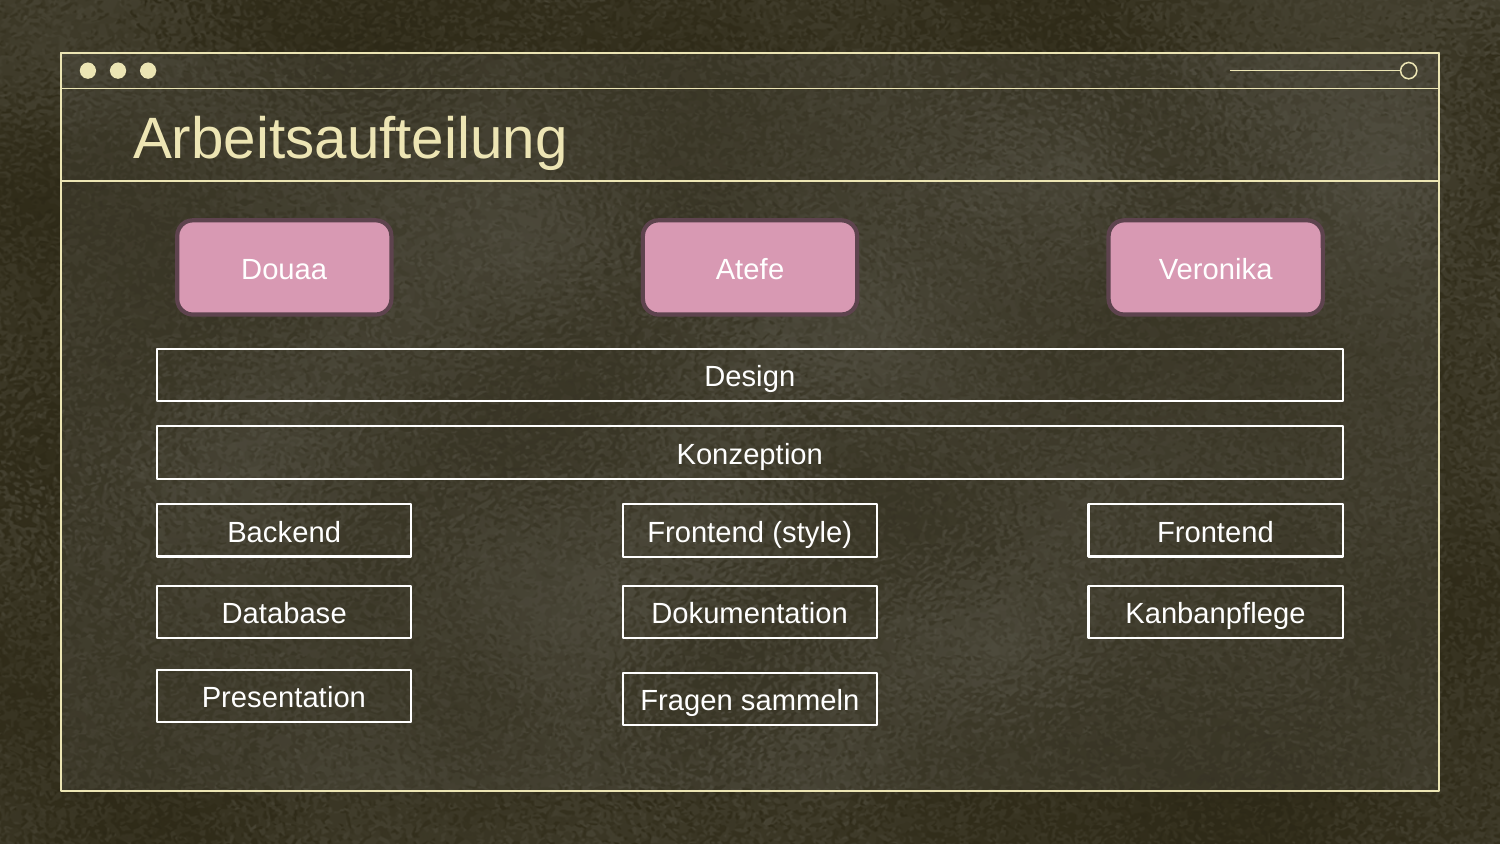

# Arbeitsaufteilung
Douaa
Atefe
Veronika
Design
Konzeption
Backend
Frontend
Frontend (style)
Database
Dokumentation
Kanbanpflege
Presentation
Fragen sammeln